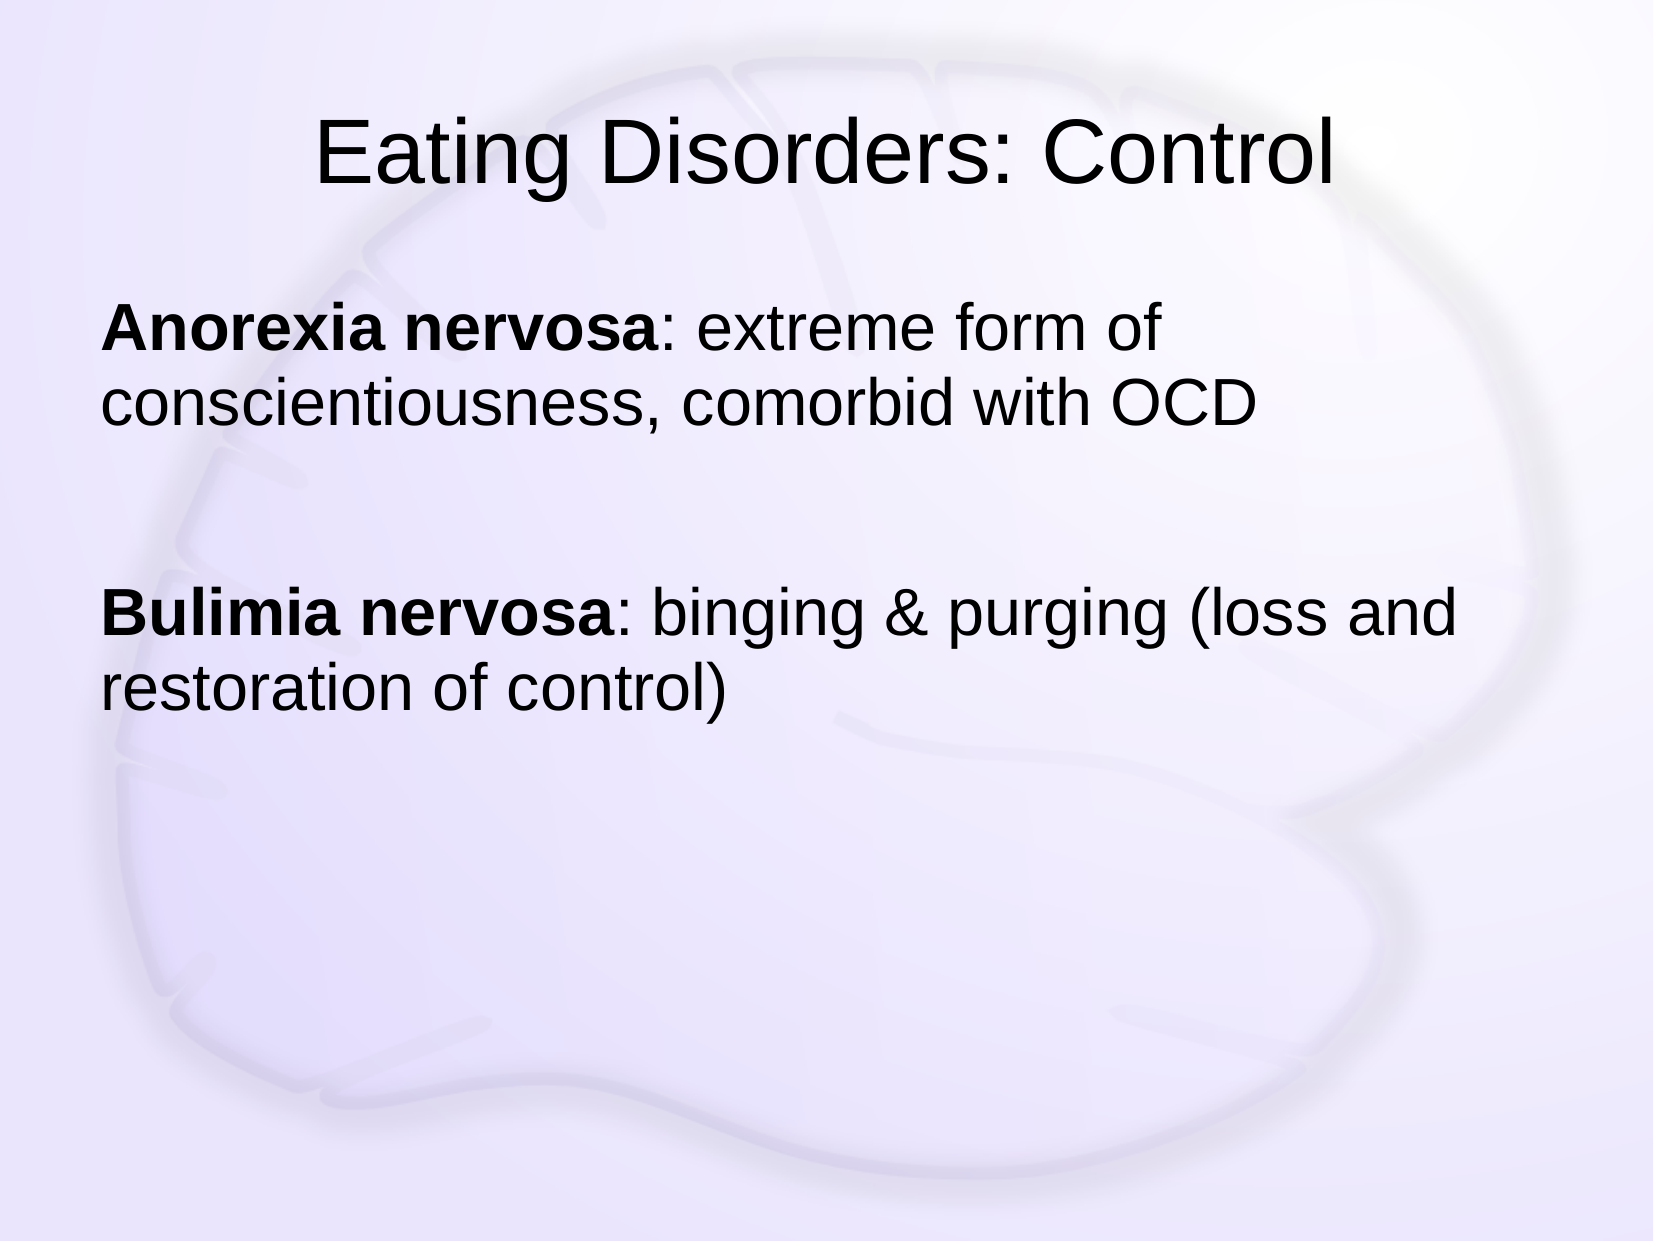

# Eating Disorders: Control
Anorexia nervosa: extreme form of conscientiousness, comorbid with OCD

Bulimia nervosa: binging & purging (loss and restoration of control)